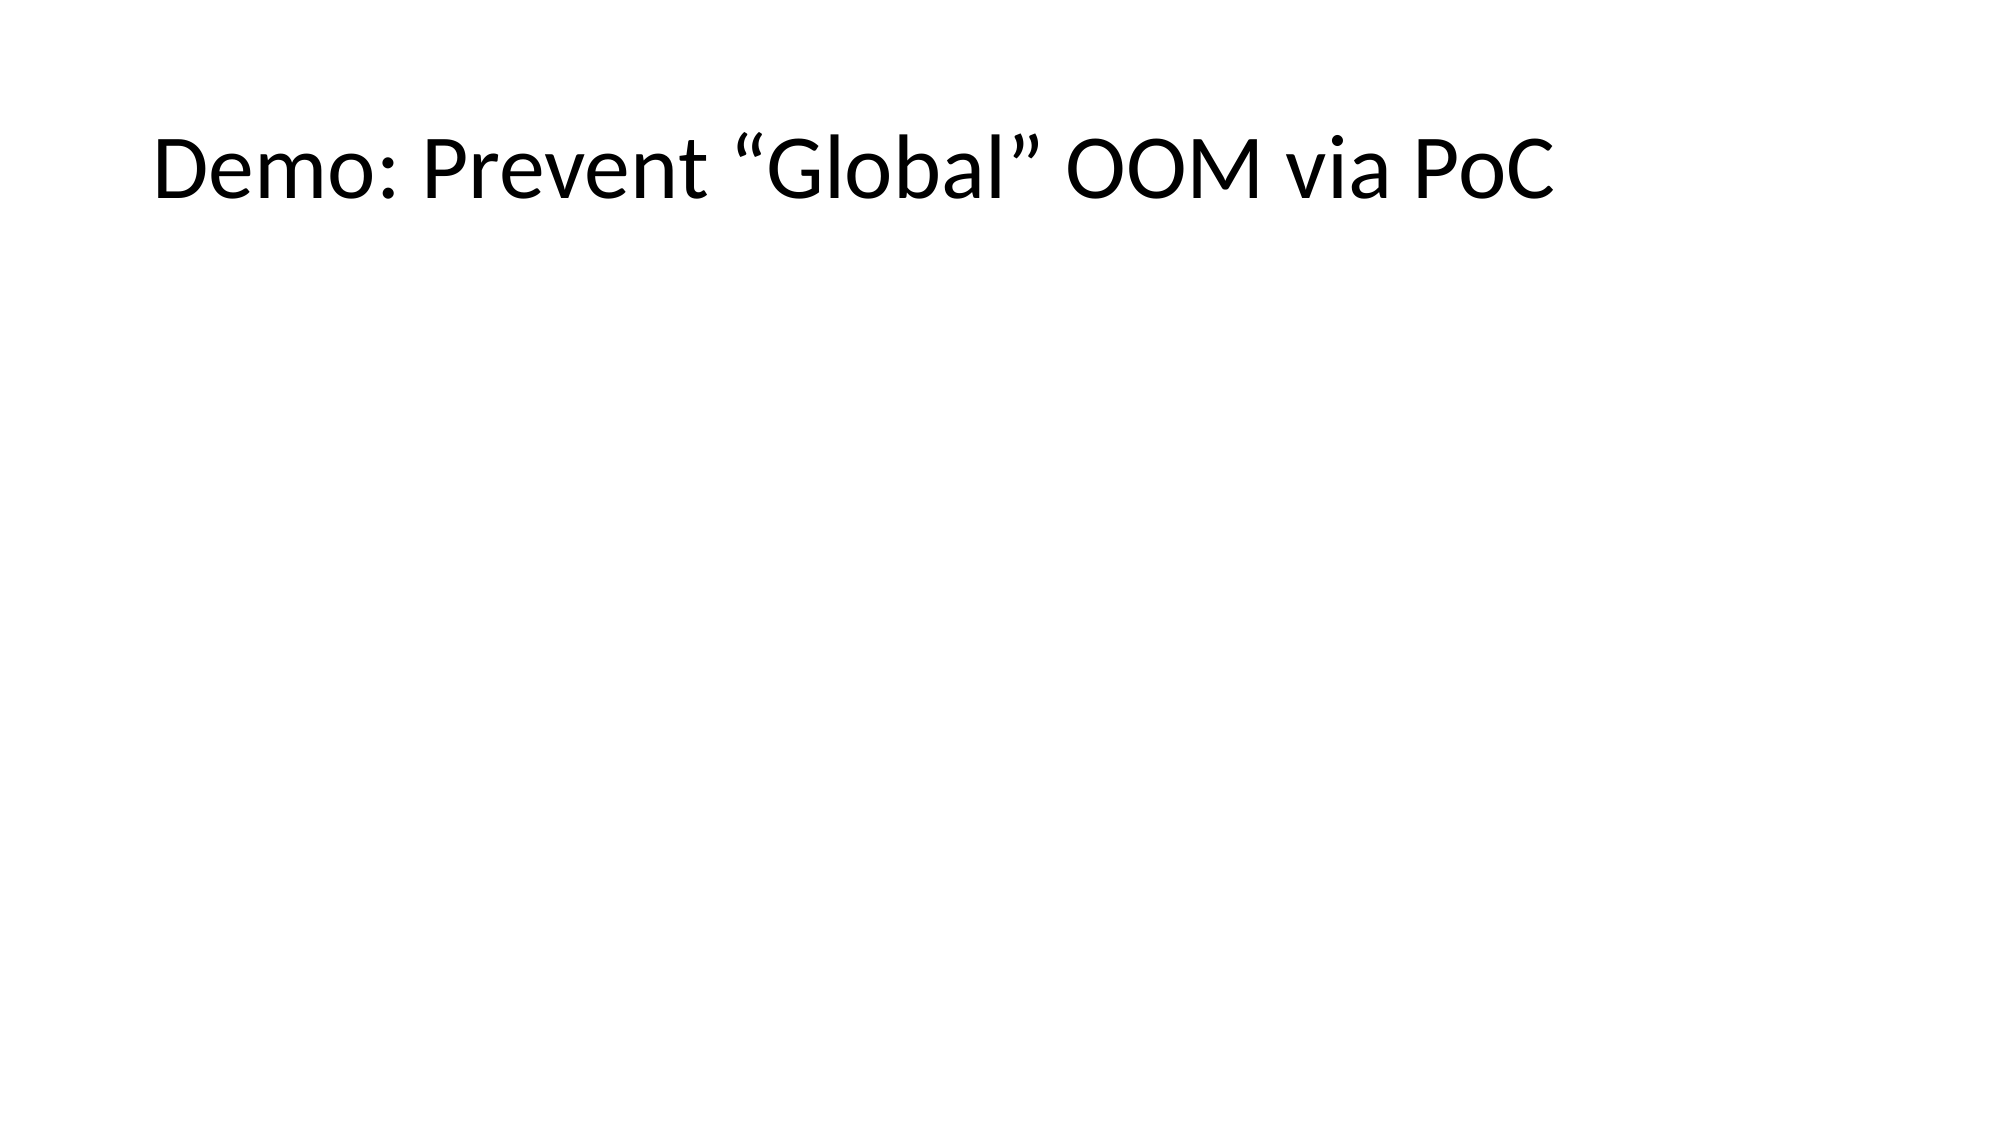

# Demo: Prevent “Global” OOM via PoC